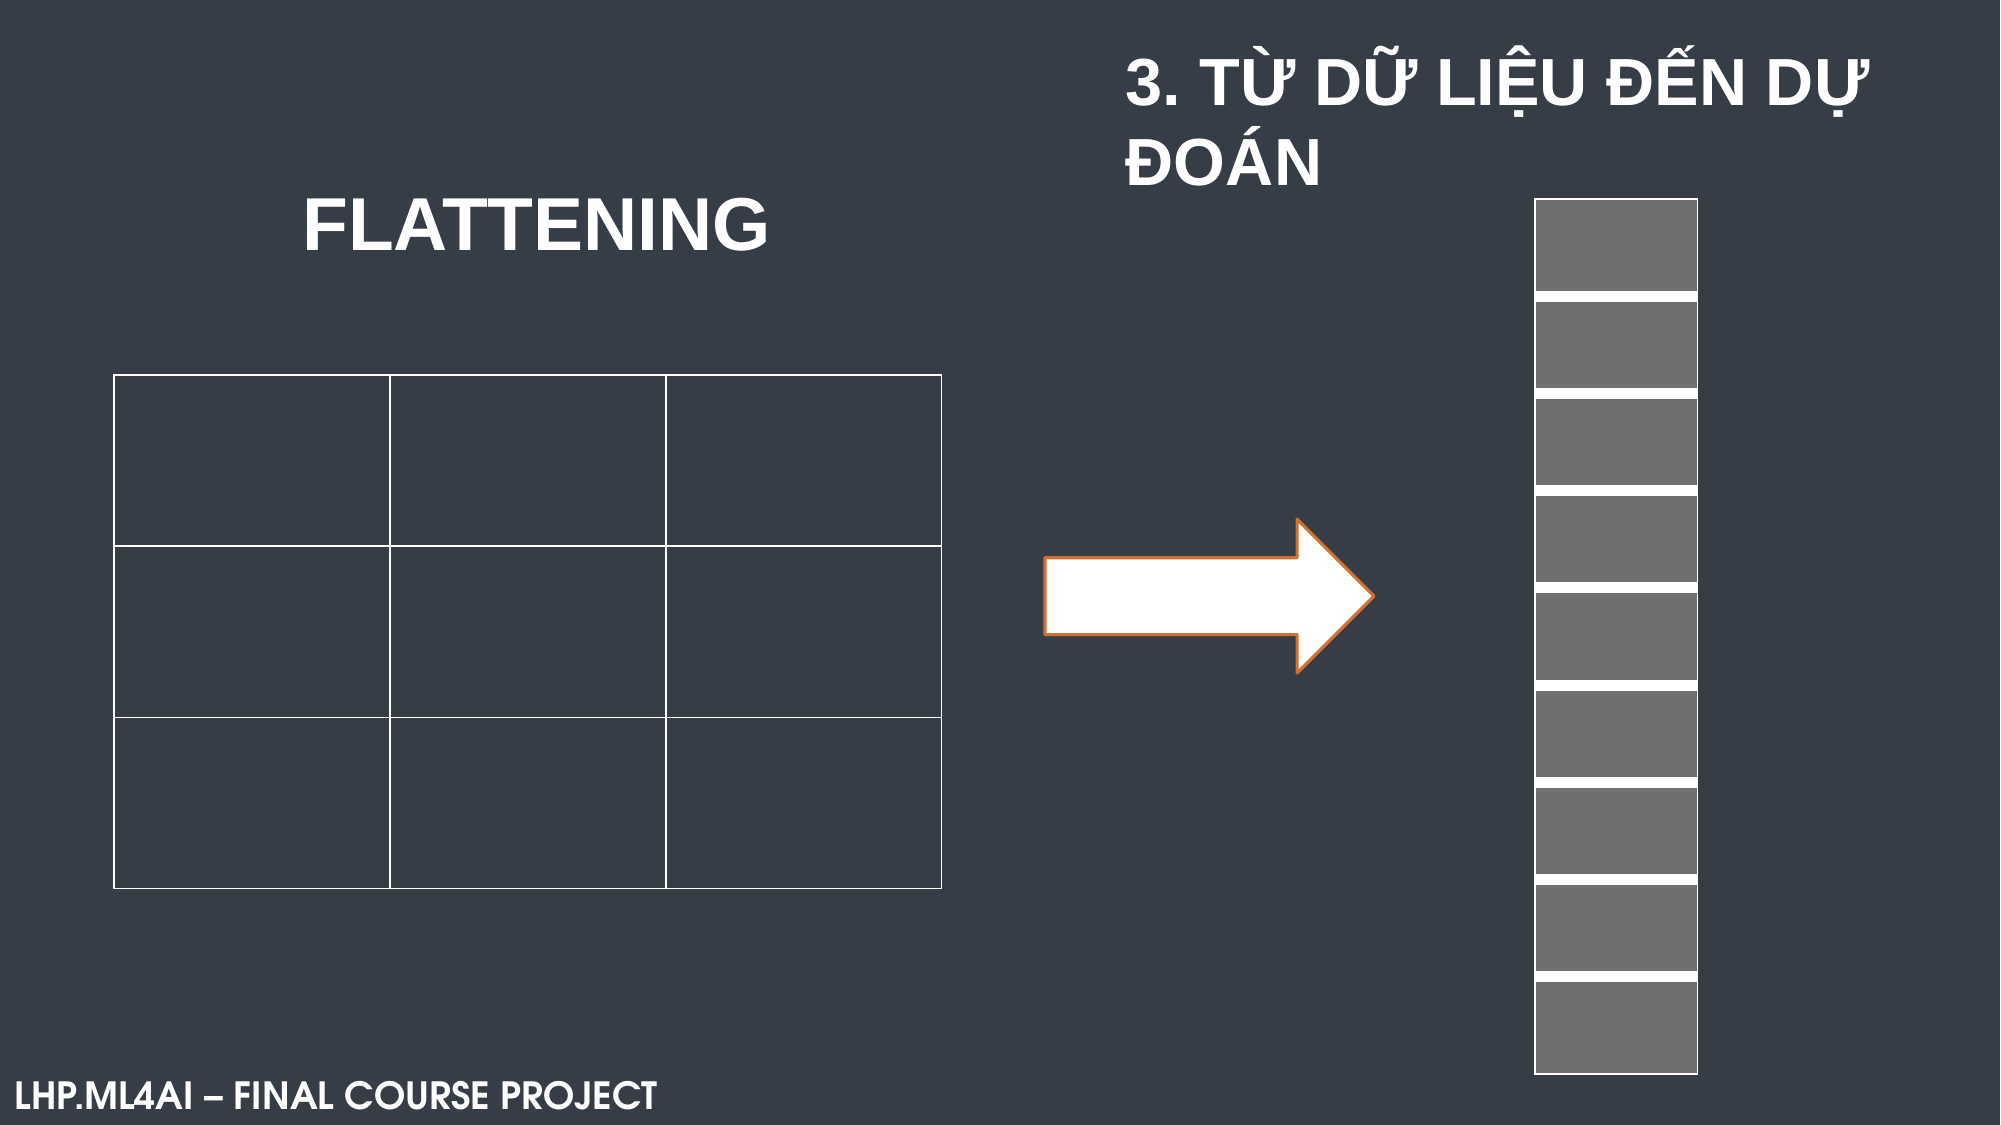

# 3. TỪ DỮ LIỆU ĐẾN DỰ ĐOÁN
FLATTENING
|  |
| --- |
|  |
|  |
|  |
|  |
|  |
|  |
|  |
|  |
|  |  |  |
| --- | --- | --- |
|  |  |  |
|  |  |  |

LHP.ML4AI – FINAL COURSE PROJECT